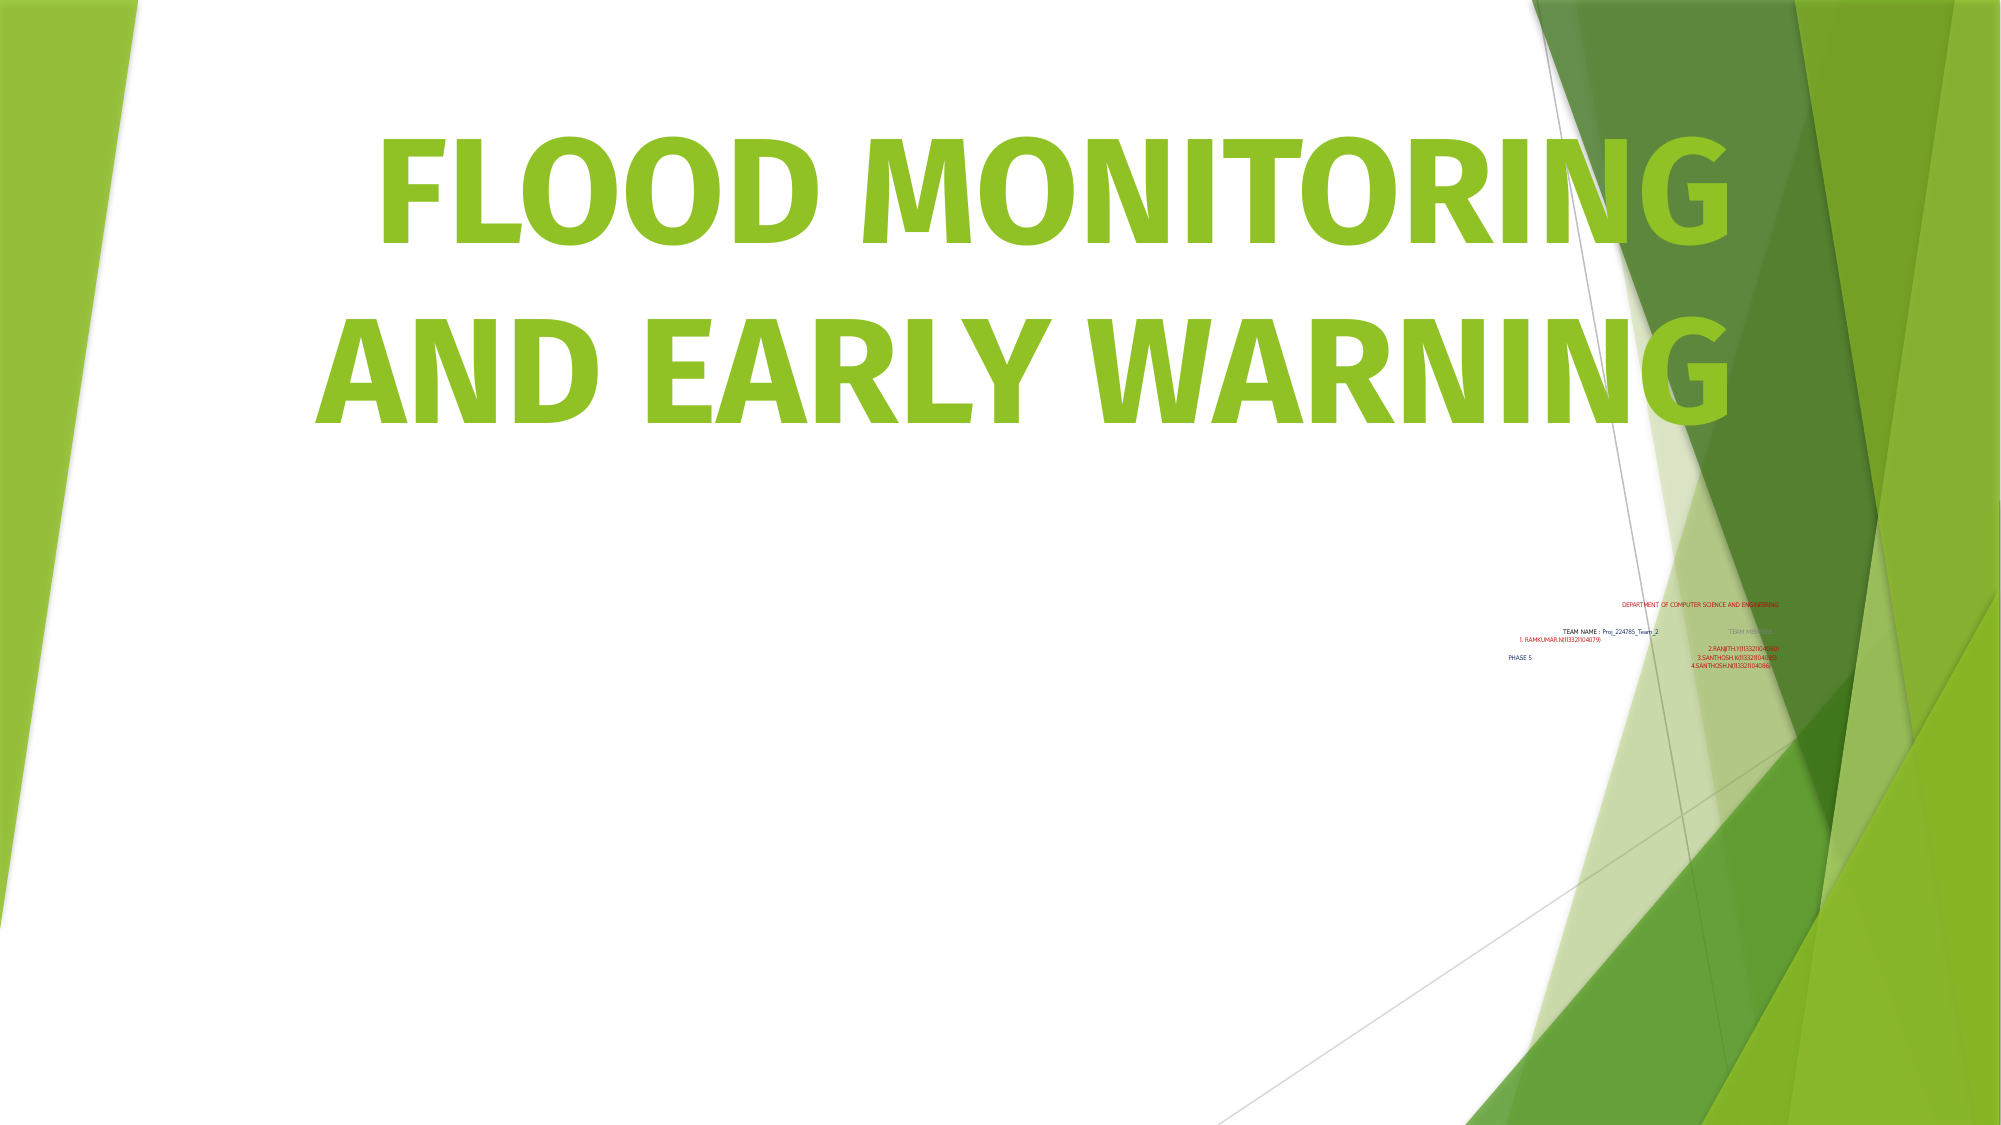

# FLOOD MONITORING AND EARLY WARNING
DEPARTMENT OF COMPUTER SCIENCE AND ENGINEERING

TEAM NAME : Proj_224785_Team_2                                   TEAM MEMBERS :
                                                                                                   1. RAMKUMAR.N(113321104079)
                                                                                            2.RANJITH.Y(113321104080)
PHASE 5                                                                                   3.SANTHOSH.K(113321104085)
                                                                                                 4.SANTHOSH.N(113321104086)